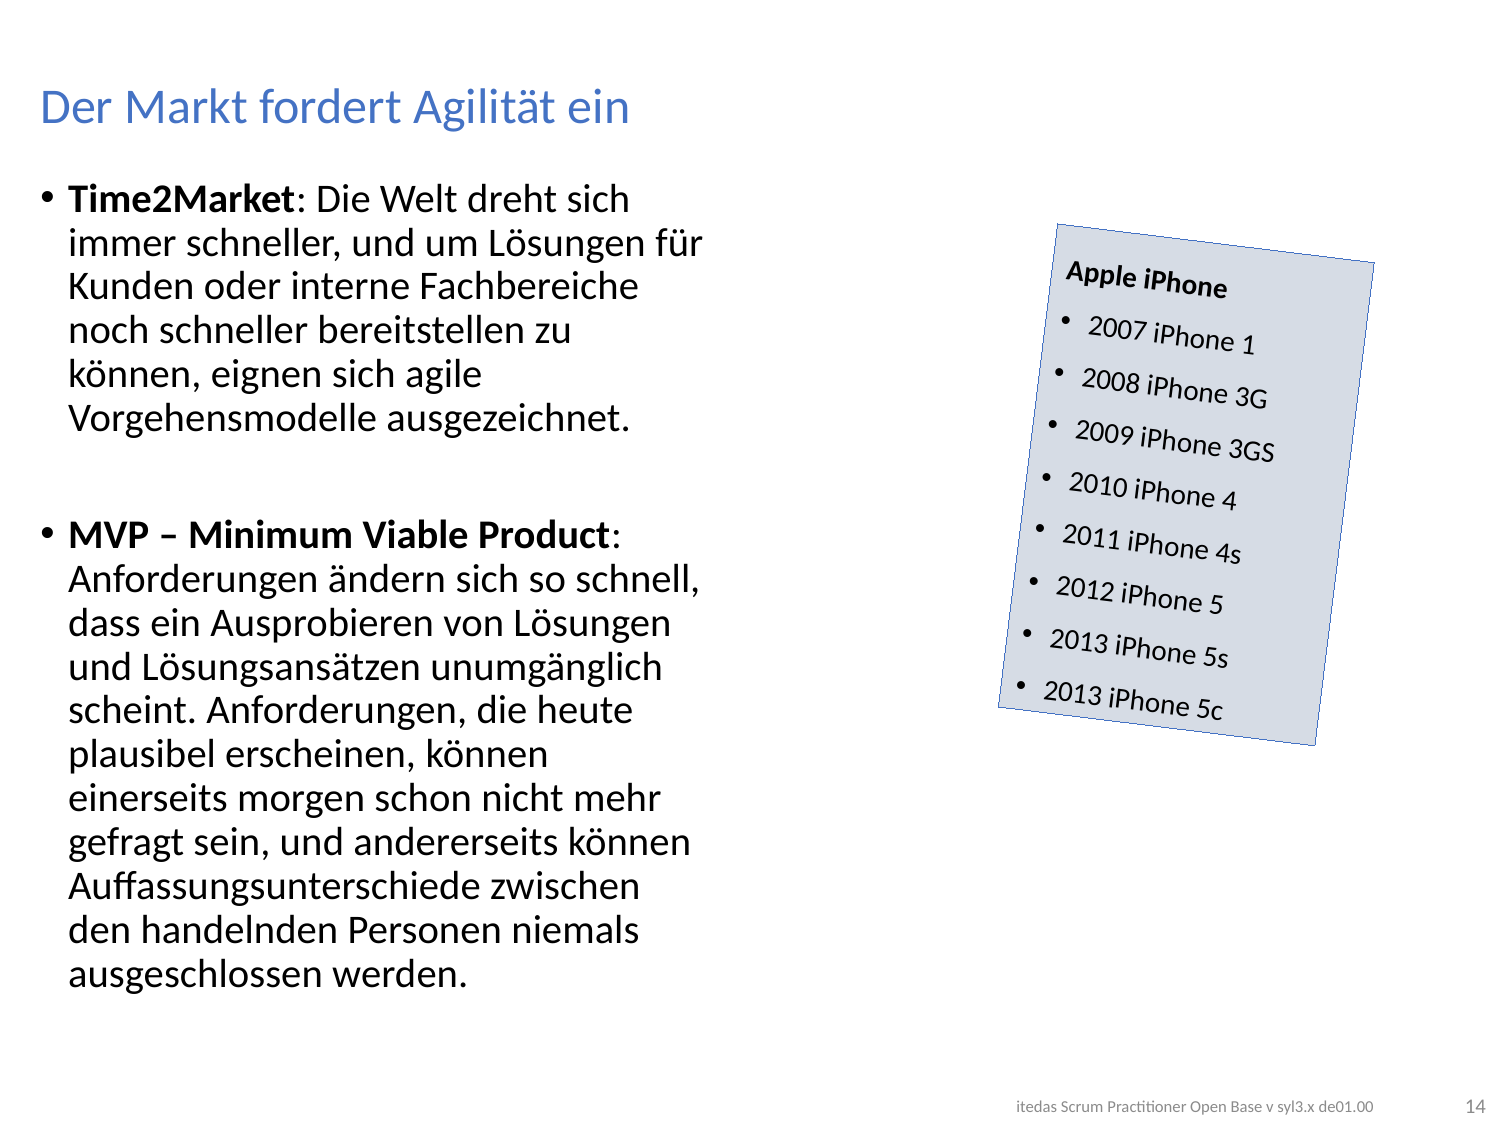

# Der Markt fordert Agilität ein
Time2Market: Die Welt dreht sich immer schneller, und um Lösungen für Kunden oder interne Fachbereiche noch schneller bereitstellen zu können, eignen sich agile Vorgehensmodelle ausgezeichnet.

MVP – Minimum Viable Product: Anforderungen ändern sich so schnell, dass ein Ausprobieren von Lösungen und Lösungsansätzen unumgänglich scheint. Anforderungen, die heute plausibel erscheinen, können einerseits morgen schon nicht mehr gefragt sein, und andererseits können Auffassungsunterschiede zwischen den handelnden Personen niemals ausgeschlossen werden.
Apple iPhone
2007 iPhone 1
2008 iPhone 3G
2009 iPhone 3GS
2010 iPhone 4
2011 iPhone 4s
2012 iPhone 5
2013 iPhone 5s
2013 iPhone 5c
14

itedas Scrum Practitioner Open Base v syl3.x de01.00